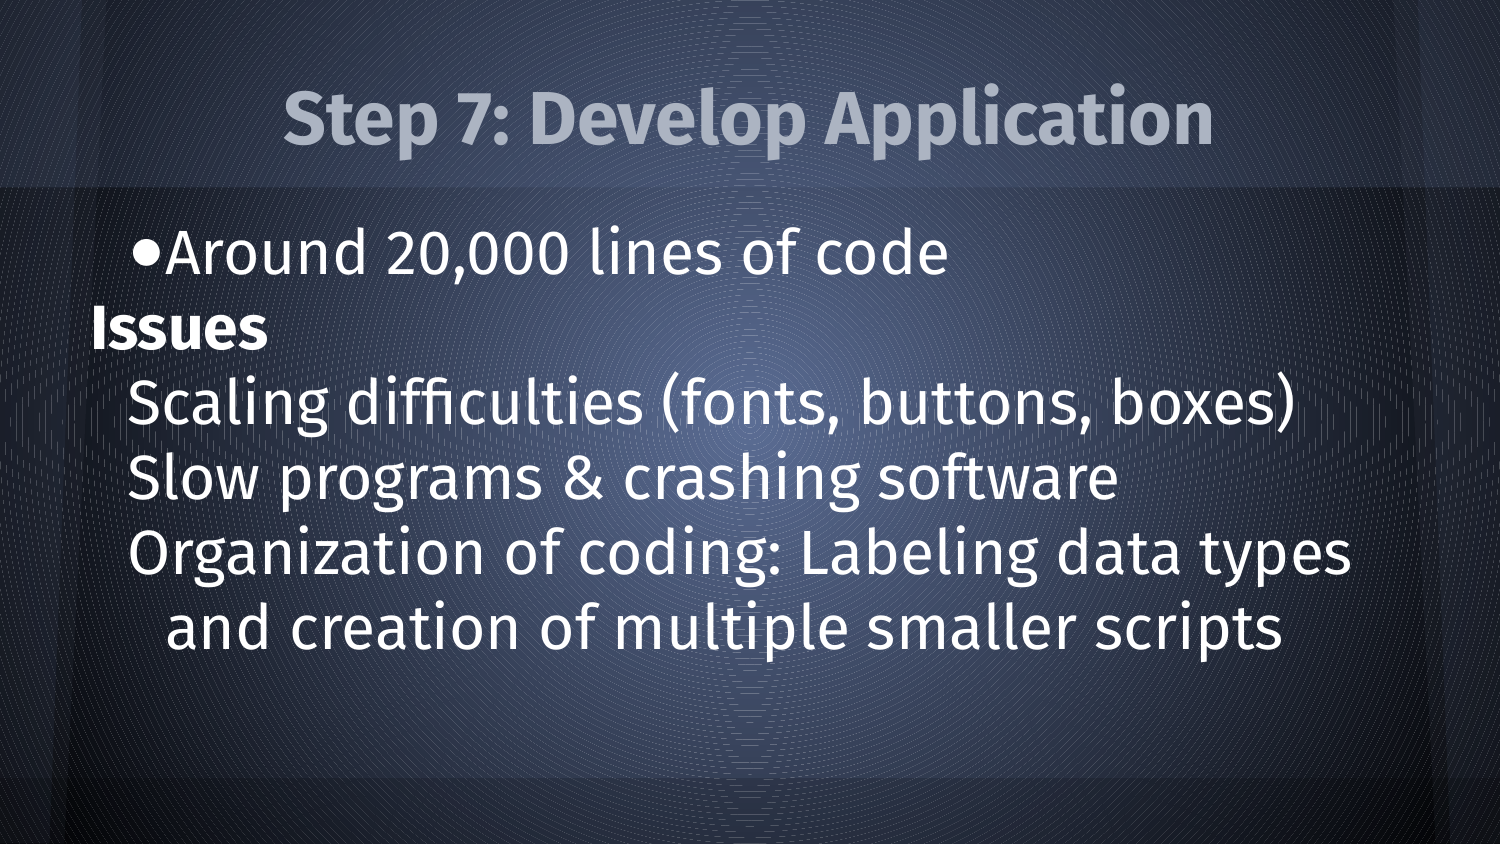

# Step 7: Develop Application
Around 20,000 lines of code
Issues
Scaling difficulties (fonts, buttons, boxes)
Slow programs & crashing software
Organization of coding: Labeling data types and creation of multiple smaller scripts